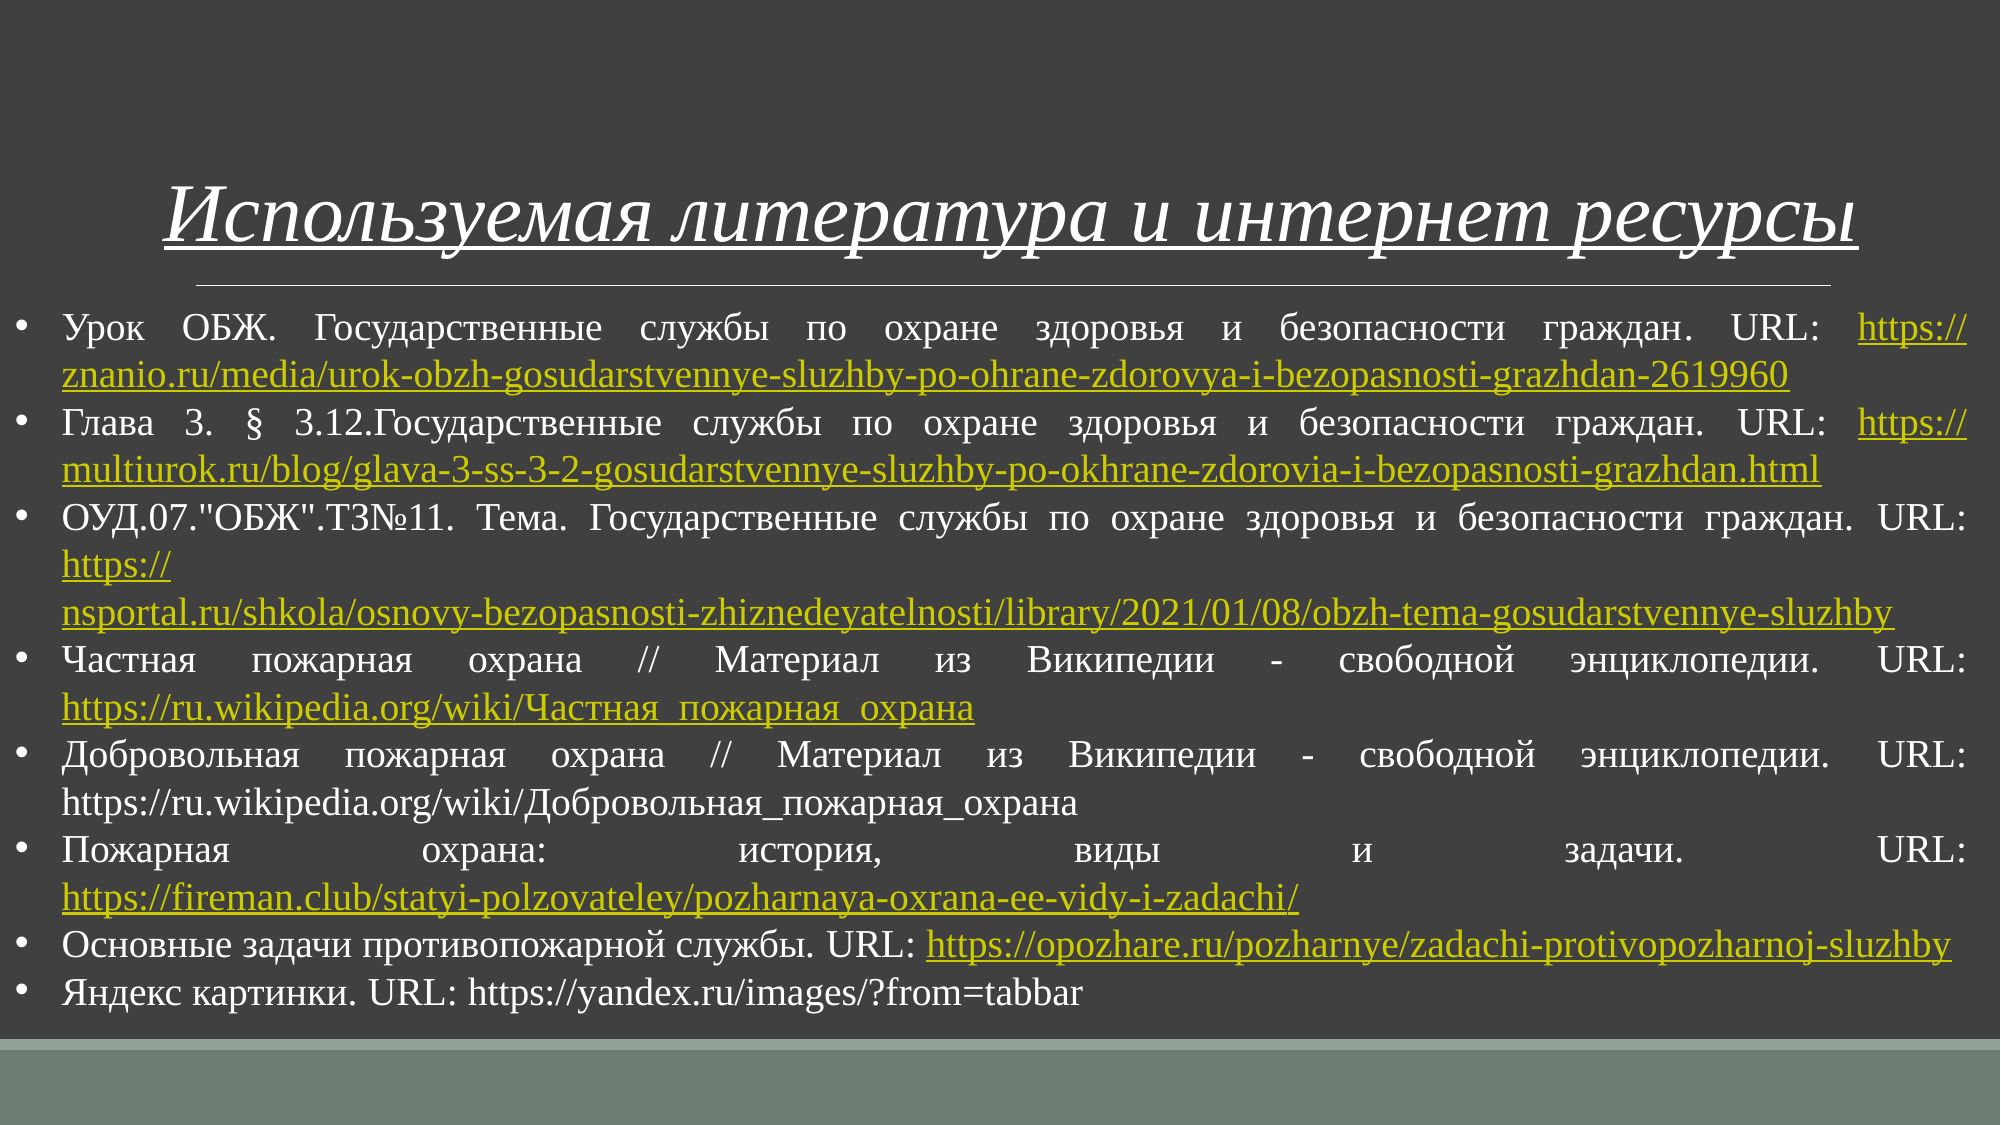

Используемая литература и интернет ресурсы
Урок ОБЖ. Государственные службы по охране здоровья и безопасности граждан. URL: https://znanio.ru/media/urok-obzh-gosudarstvennye-sluzhby-po-ohrane-zdorovya-i-bezopasnosti-grazhdan-2619960
Глава 3. § 3.12.Государственные службы по охране здоровья и безопасности граждан. URL: https://multiurok.ru/blog/glava-3-ss-3-2-gosudarstvennye-sluzhby-po-okhrane-zdorovia-i-bezopasnosti-grazhdan.html
ОУД.07."ОБЖ".ТЗ№11. Тема. Государственные службы по охране здоровья и безопасности граждан. URL: https://nsportal.ru/shkola/osnovy-bezopasnosti-zhiznedeyatelnosti/library/2021/01/08/obzh-tema-gosudarstvennye-sluzhby
Частная пожарная охрана // Материал из Википедии - свободной энциклопедии. URL: https://ru.wikipedia.org/wiki/Частная_пожарная_охрана
Добровольная пожарная охрана // Материал из Википедии - свободной энциклопедии. URL: https://ru.wikipedia.org/wiki/Добровольная_пожарная_охрана
Пожарная охрана: история, виды и задачи. URL: https://fireman.club/statyi-polzovateley/pozharnaya-oxrana-ee-vidy-i-zadachi/
Основные задачи противопожарной службы. URL: https://opozhare.ru/pozharnye/zadachi-protivopozharnoj-sluzhby
Яндекс картинки. URL: https://yandex.ru/images/?from=tabbar